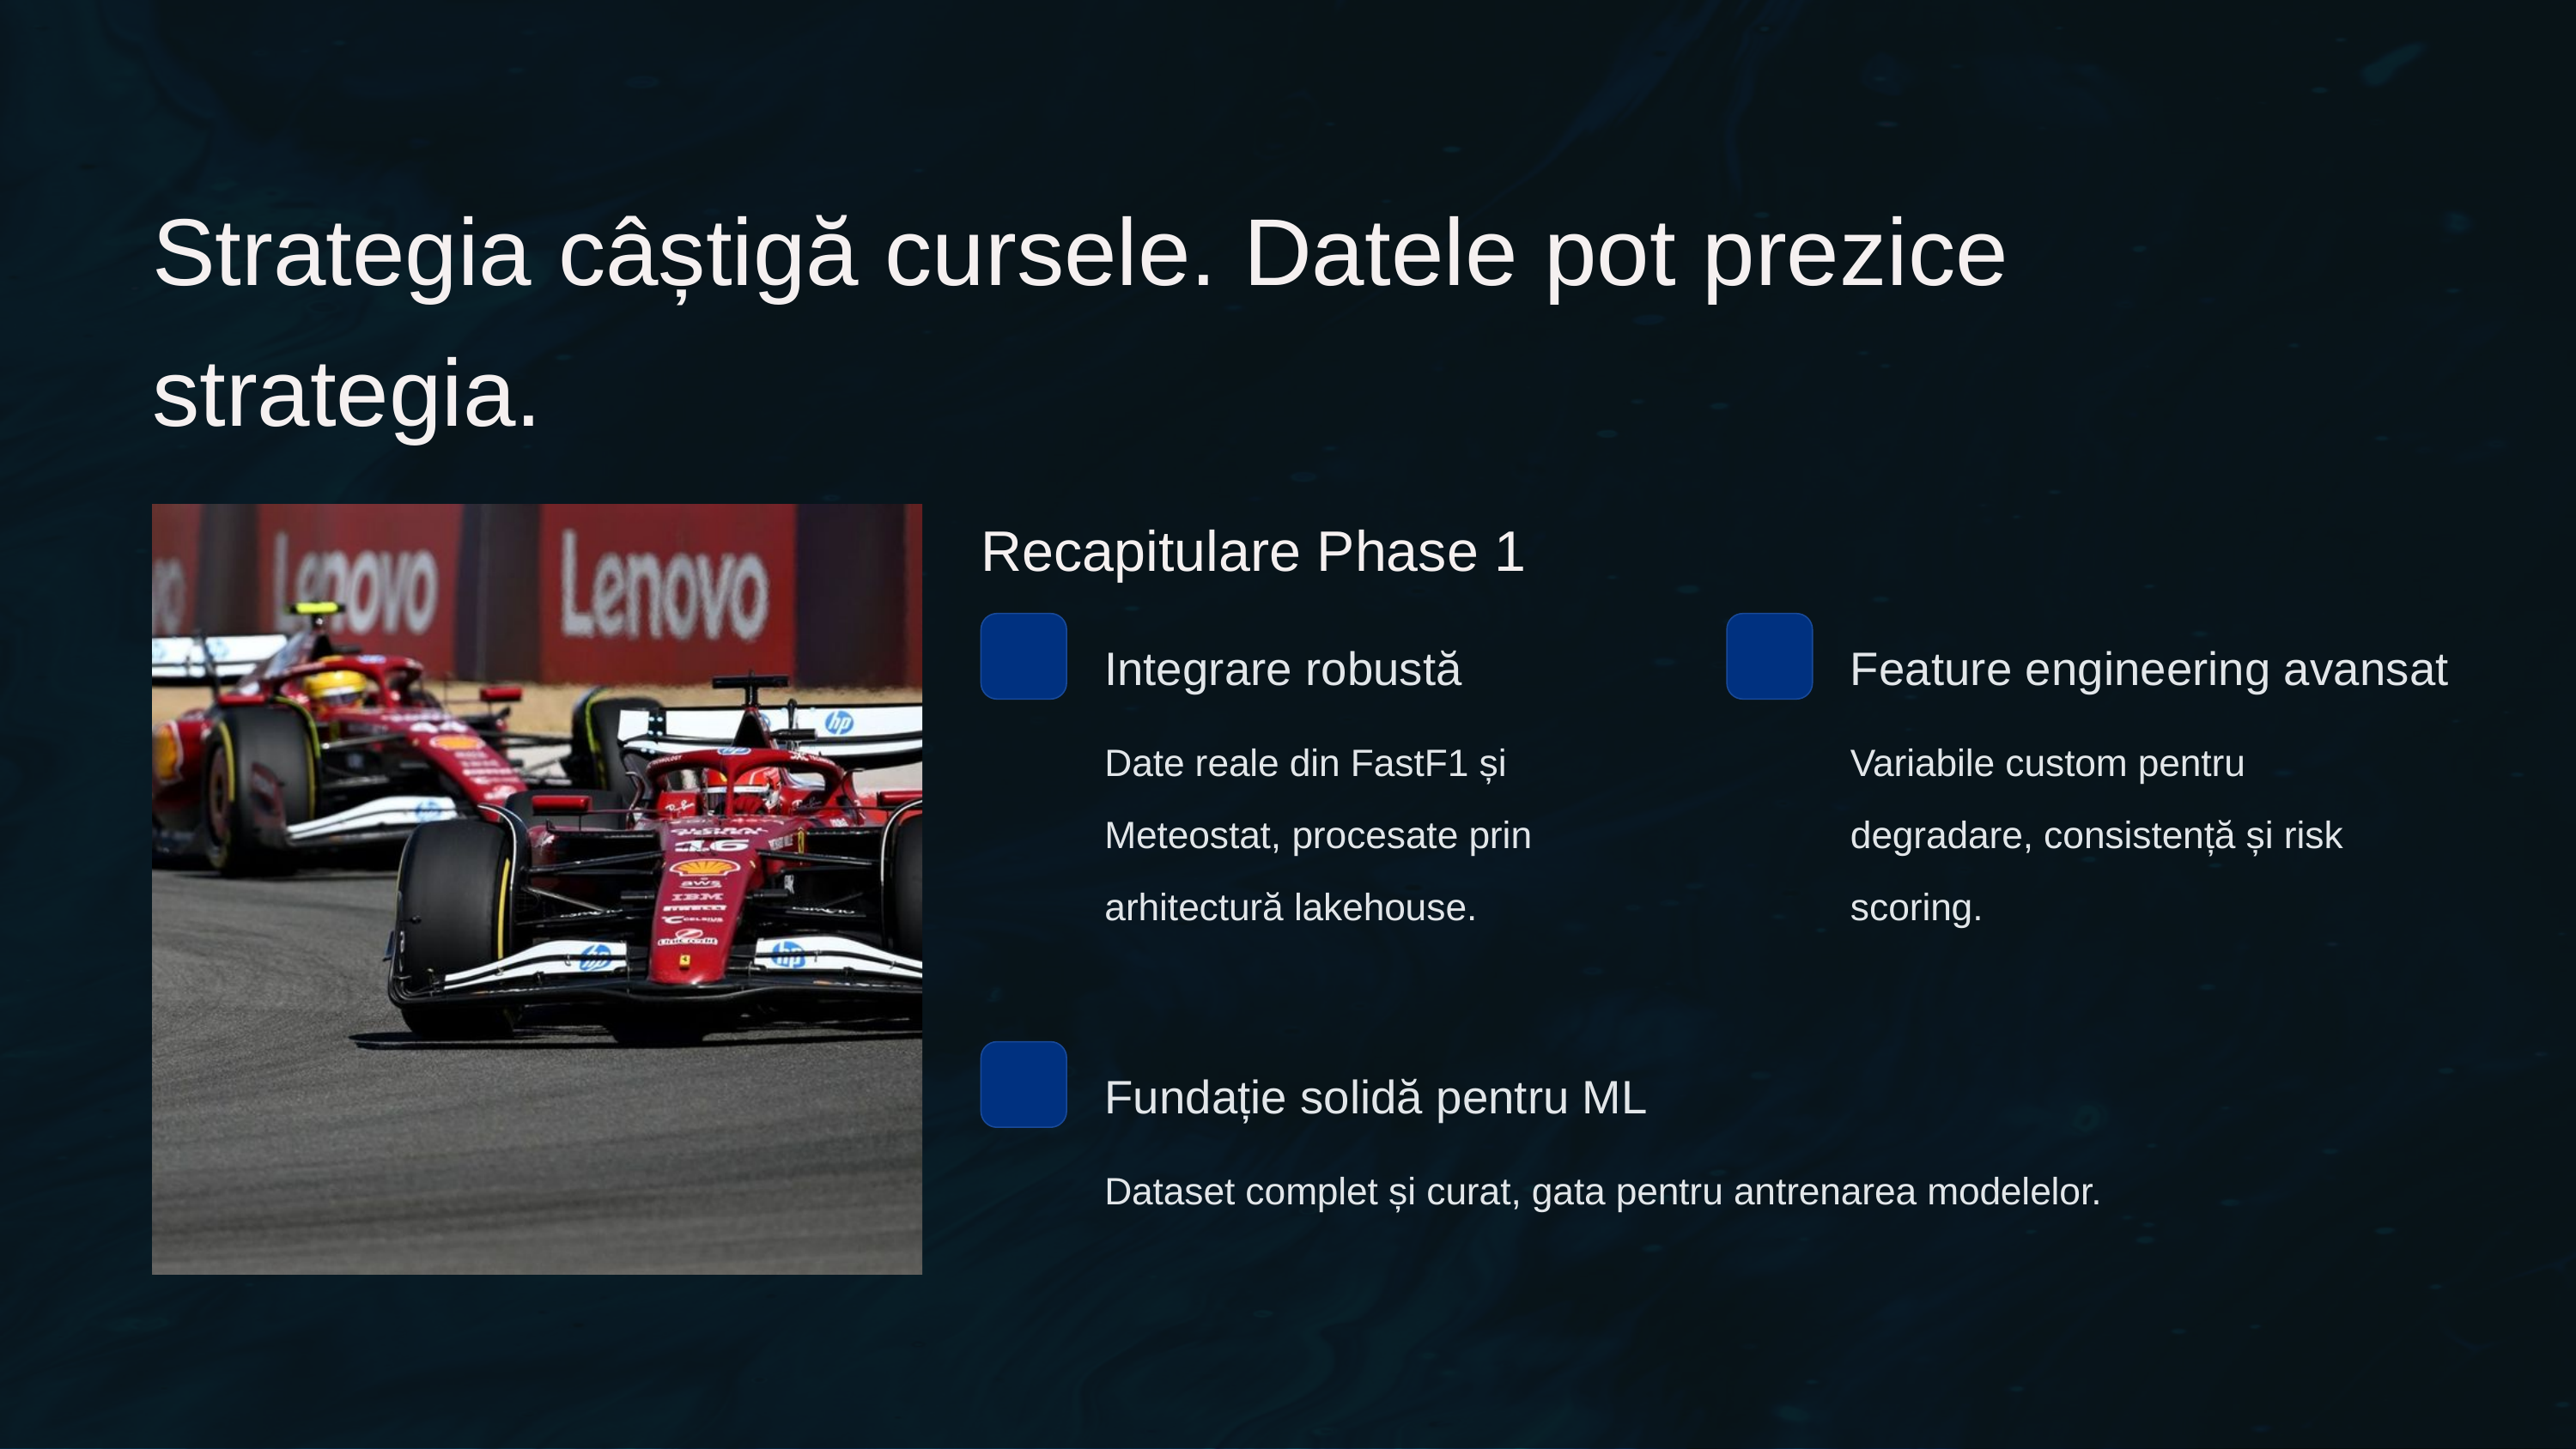

Strategia câștigă cursele. Datele pot prezice strategia.
Recapitulare Phase 1

Integrare robustă
Feature engineering avansat
Date reale din FastF1 și Meteostat, procesate prin arhitectură lakehouse.
Variabile custom pentru degradare, consistență și risk scoring.

Fundație solidă pentru ML
Dataset complet și curat, gata pentru antrenarea modelelor.